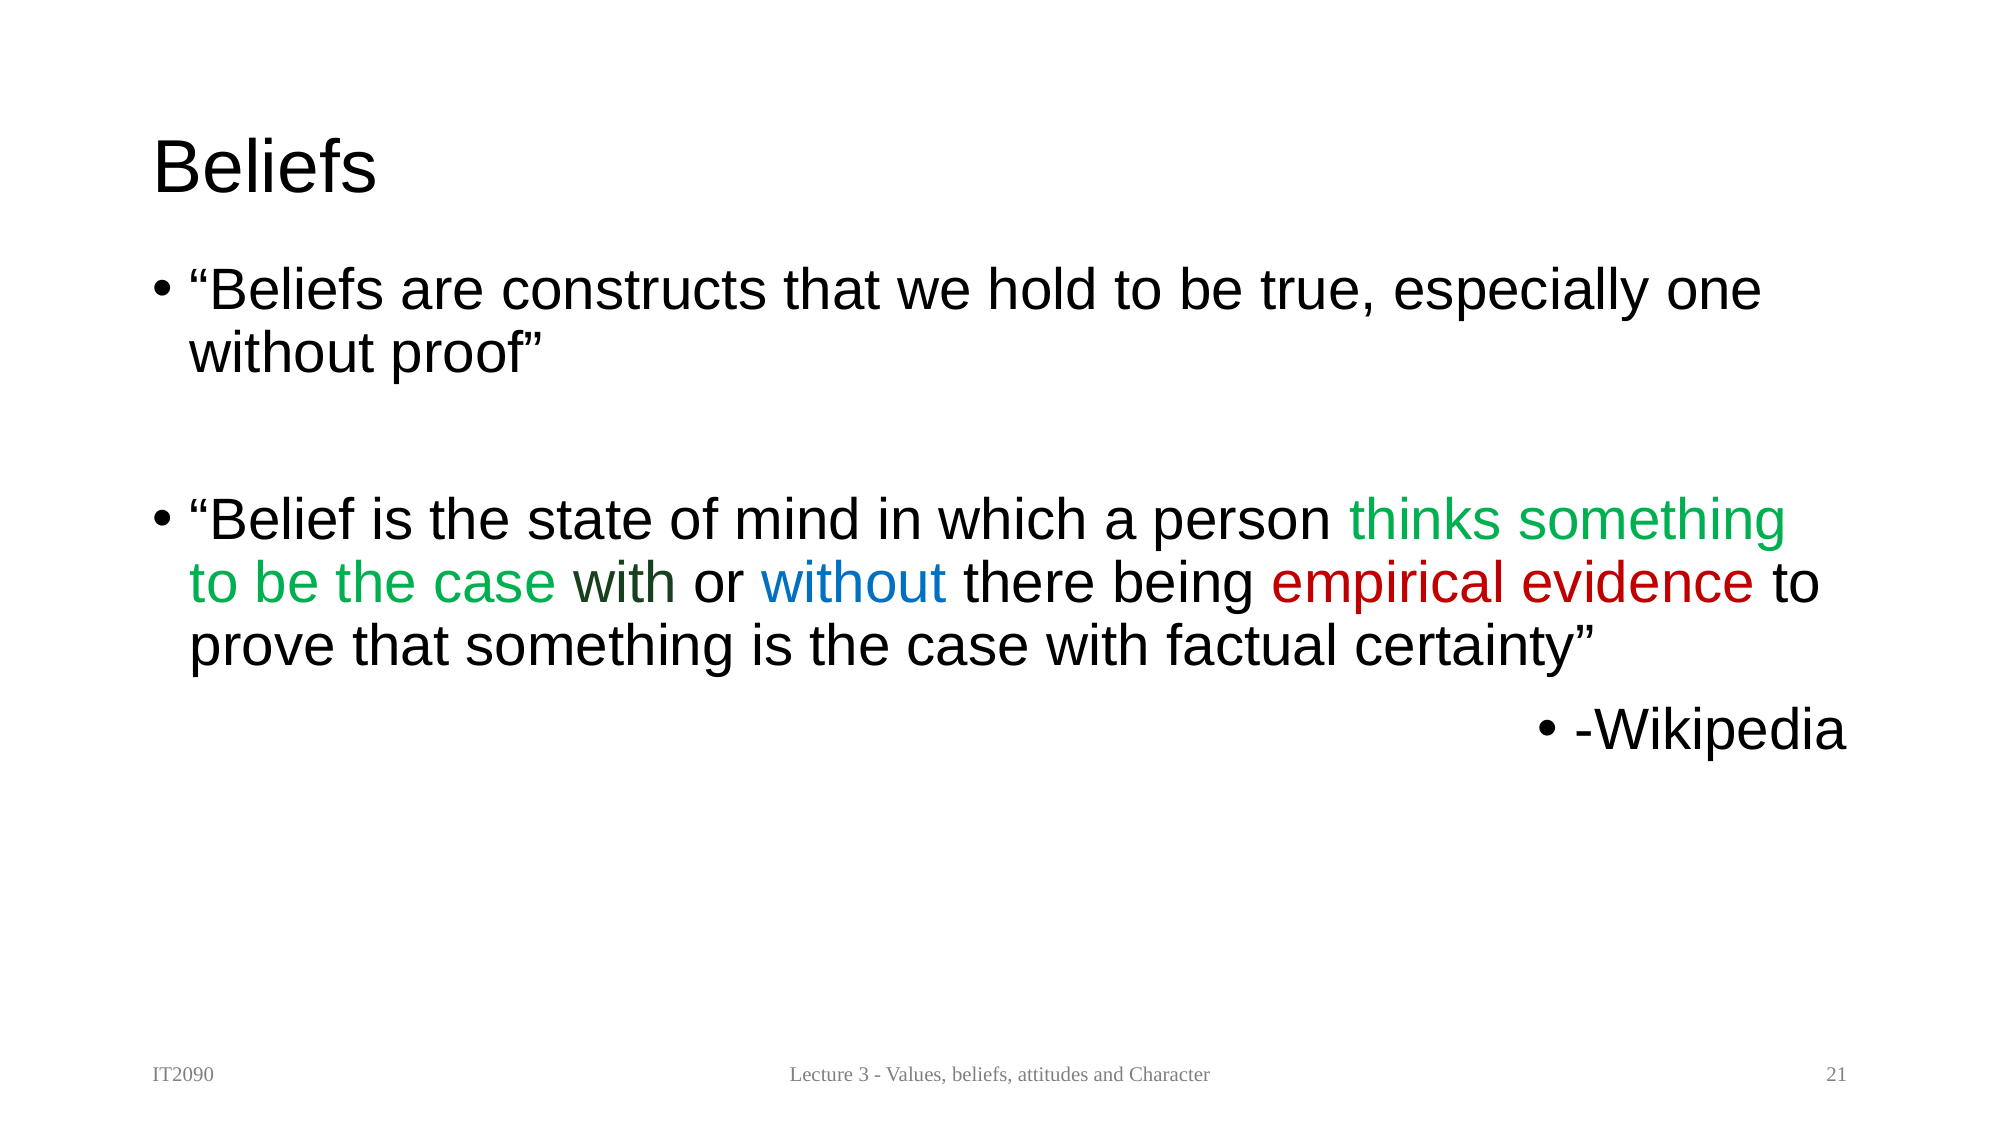

# Beliefs
“Beliefs are constructs that we hold to be true, especially one without proof”

“Belief is the state of mind in which a person thinks something to be the case with or without there being empirical evidence to prove that something is the case with factual certainty”
-Wikipedia
IT2090
Lecture 3 - Values, beliefs, attitudes and Character
21